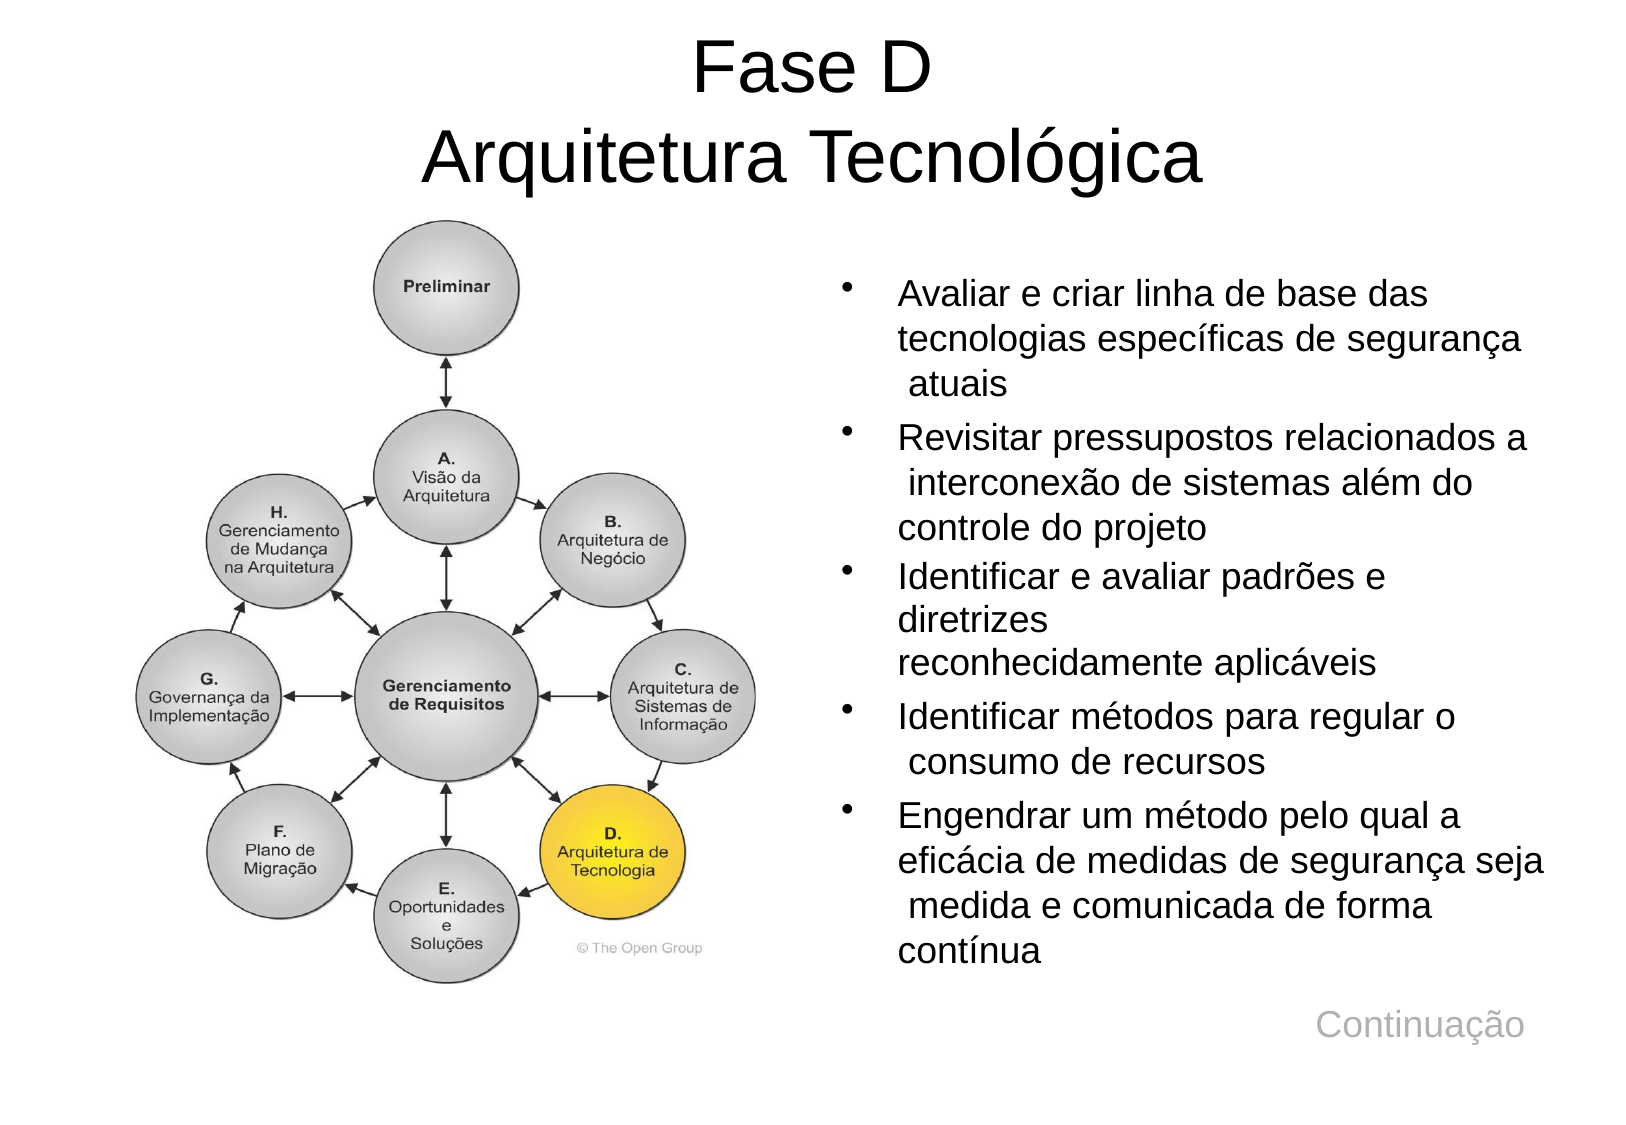

# Fase D
Arquitetura Tecnológica

Avaliar e criar linha de base das  tecnologias específicas de segurança  atuais
Revisitar pressupostos relacionados a  interconexão de sistemas além do  controle do projeto
Identificar e avaliar padrões e diretrizes
reconhecidamente aplicáveis
Identificar métodos para regular o  consumo de recursos
Engendrar um método pelo qual a  eficácia de medidas de segurança seja  medida e comunicada de forma  contínua
Continuação